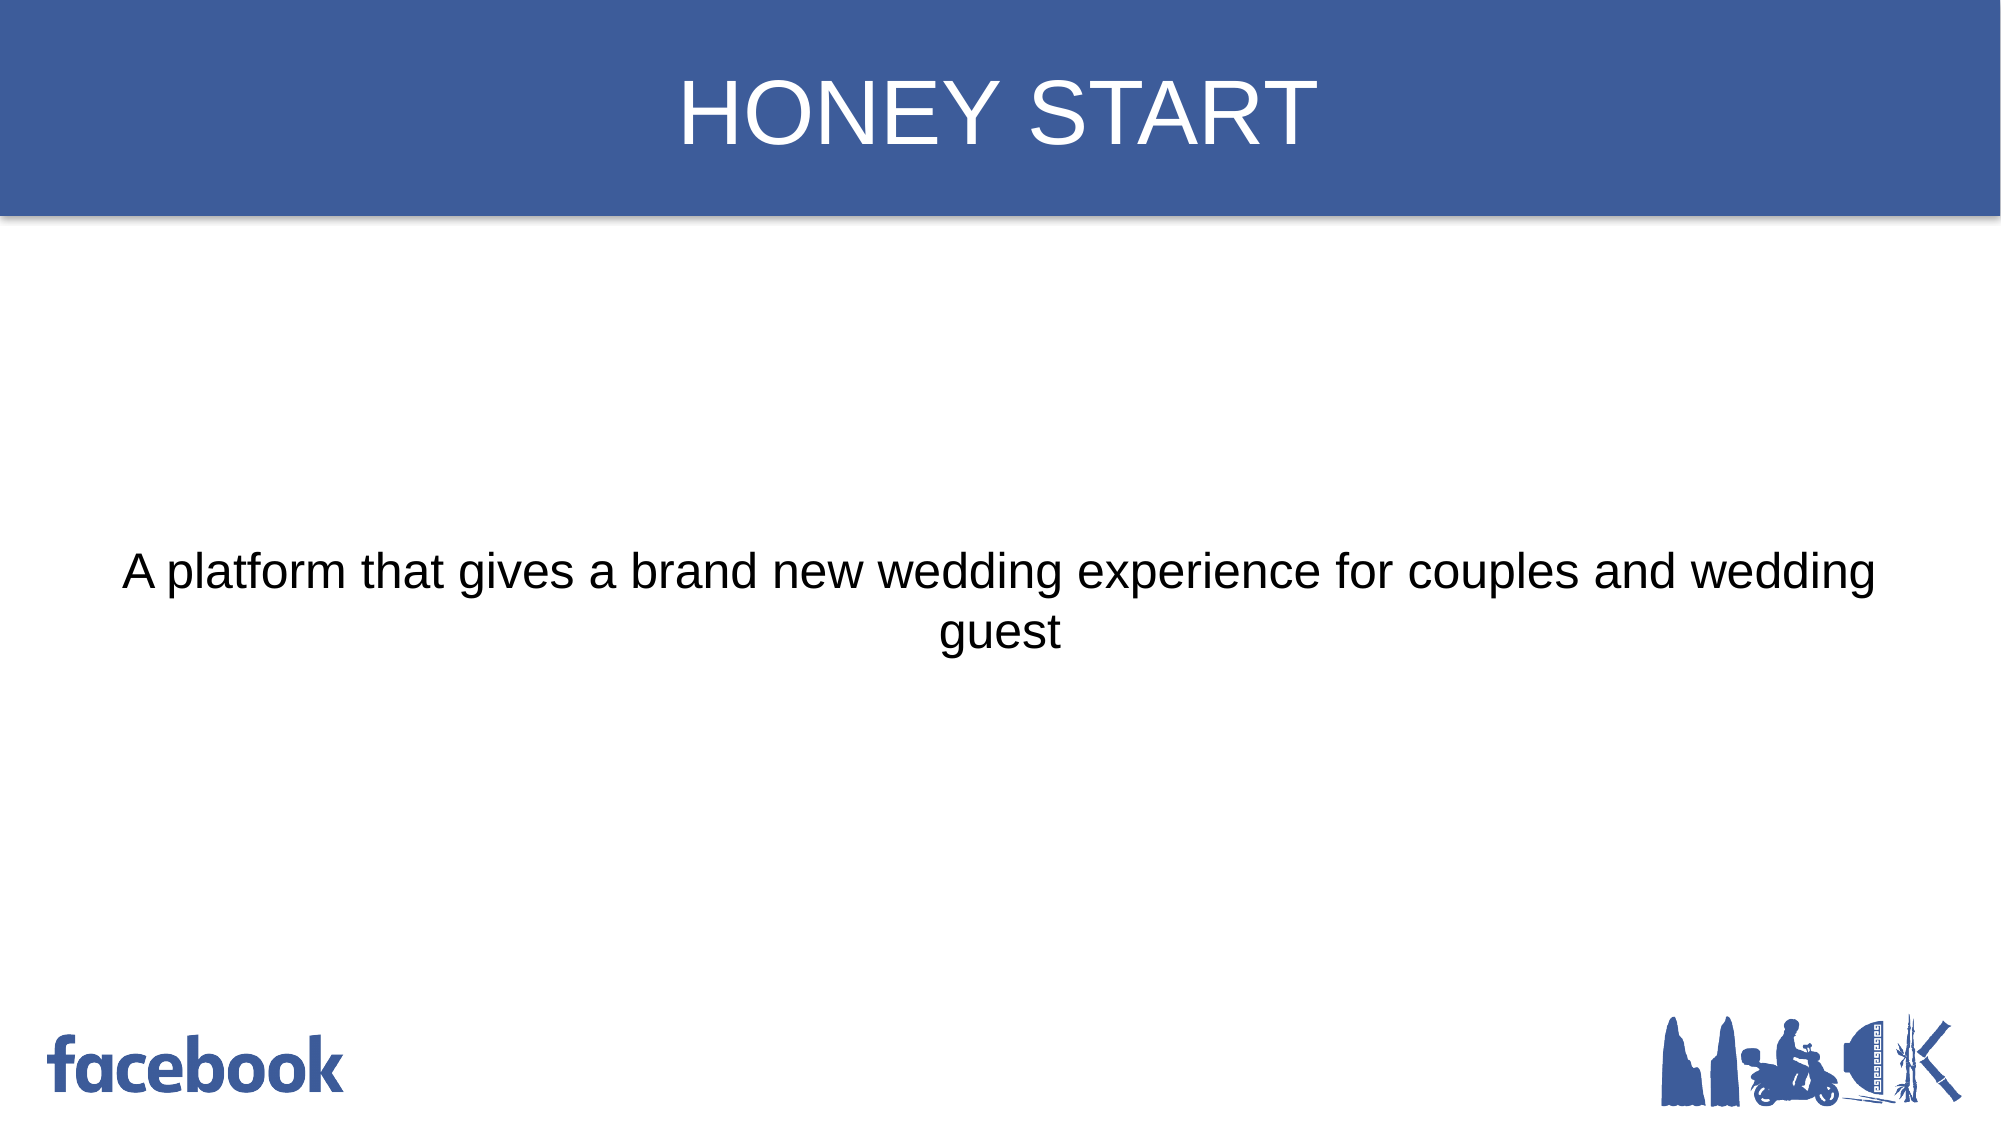

# HONEY START
A platform that gives a brand new wedding experience for couples and wedding guest